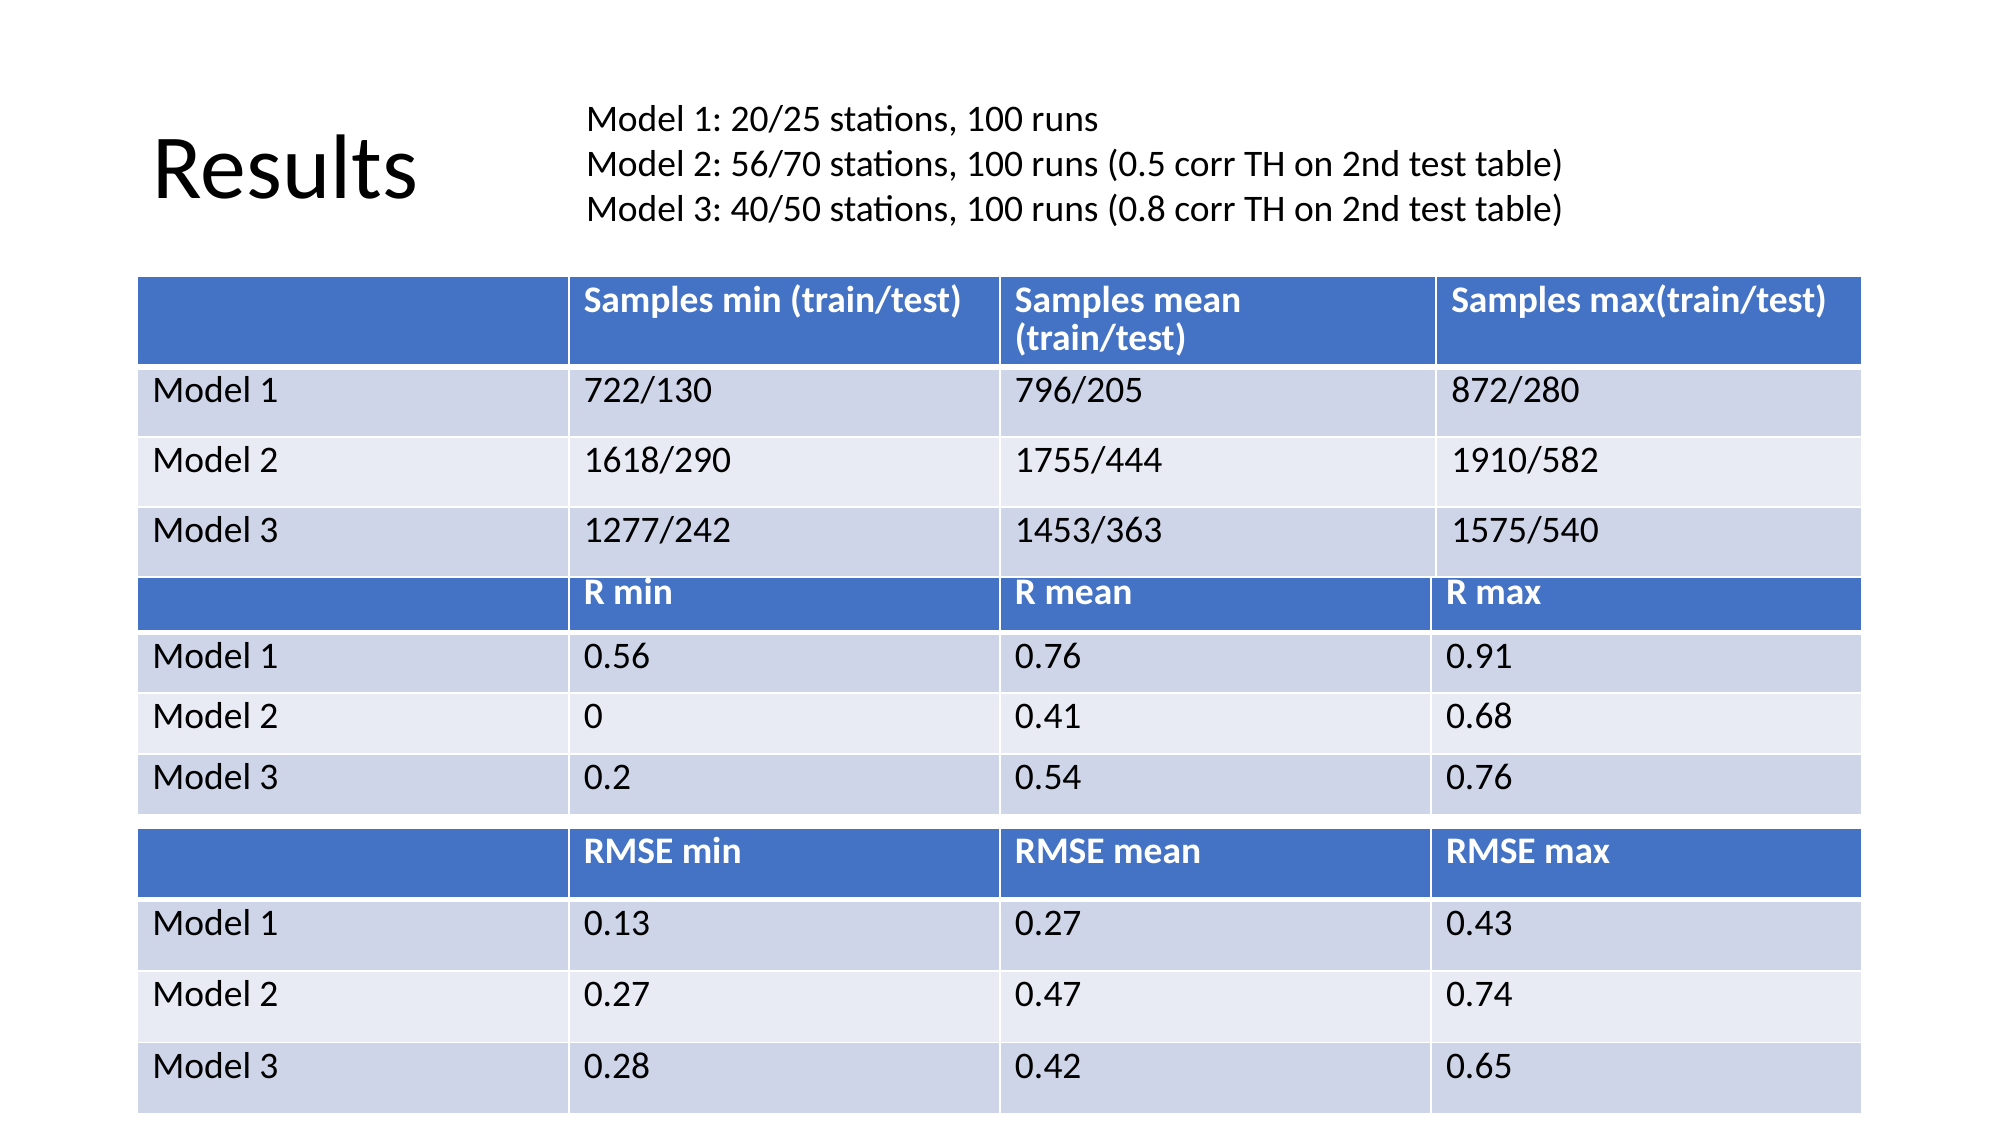

# Results
Model 1: 20/25 stations, 100 runs
Model 2: 56/70 stations, 100 runs (0.5 corr TH on 2nd test table)
Model 3: 40/50 stations, 100 runs (0.8 corr TH on 2nd test table)

|  | Samples min (train/test) | Samples mean (train/test) | Samples max(train/test) |
| --- | --- | --- | --- |
| Model 1 | 722/130 | 796/205 | 872/280 |
| Model 2 | 1618/290 | 1755/444 | 1910/582 |
| Model 3 | 1277/242 | 1453/363 | 1575/540 |
|  | R min | R mean | R max |
| --- | --- | --- | --- |
| Model 1 | 0.56 | 0.76 | 0.91 |
| Model 2 | 0 | 0.41 | 0.68 |
| Model 3 | 0.2 | 0.54 | 0.76 |
|  | RMSE min | RMSE mean | RMSE max |
| --- | --- | --- | --- |
| Model 1 | 0.13 | 0.27 | 0.43 |
| Model 2 | 0.27 | 0.47 | 0.74 |
| Model 3 | 0.28 | 0.42 | 0.65 |